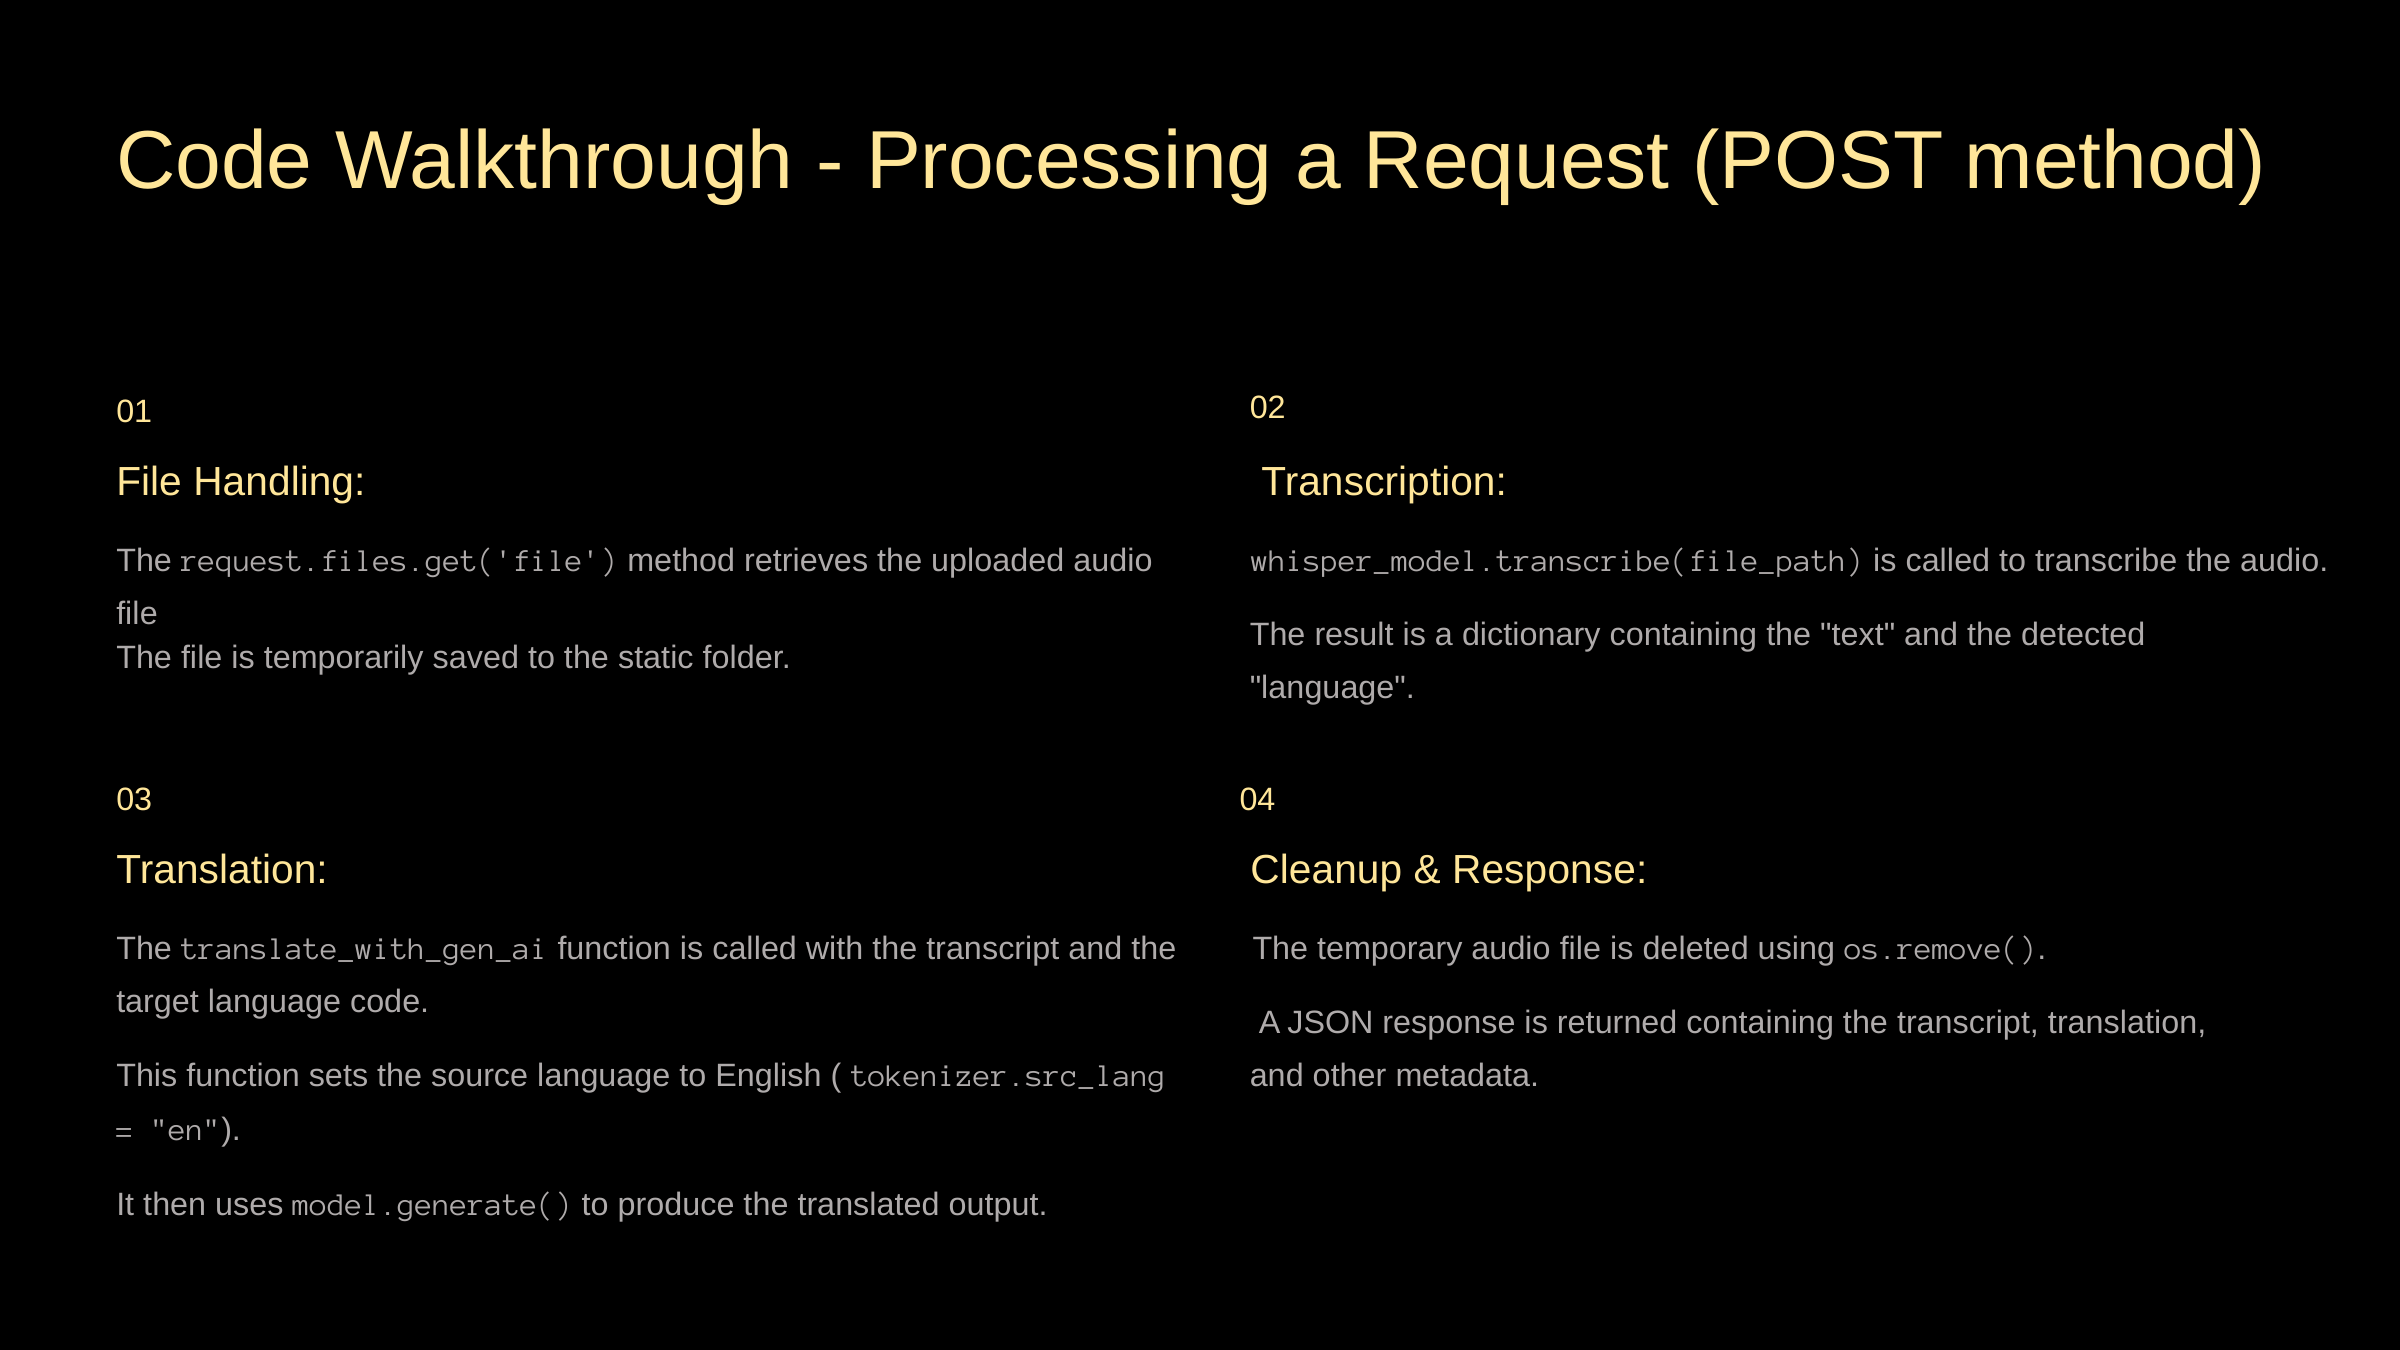

Code Walkthrough - Processing a Request (POST method)
02
01
File Handling:
    Transcription:
The request.files.get('file') method retrieves the uploaded audio
file
  whisper_model.transcribe(file_path) is called to transcribe the audio.
The result is a dictionary containing the "text" and the detected        "language".
The file is temporarily saved to the static folder.
03
04
Translation:
   Cleanup & Response:
The translate_with_gen_ai function is called with the transcript and the target language code.
    The temporary audio file is deleted using os.remove().
 A JSON response is returned containing the transcript, translation,   and other metadata.
This function sets the source language to English ( tokenizer.src_lang = "en").
It then uses model.generate() to produce the translated output.